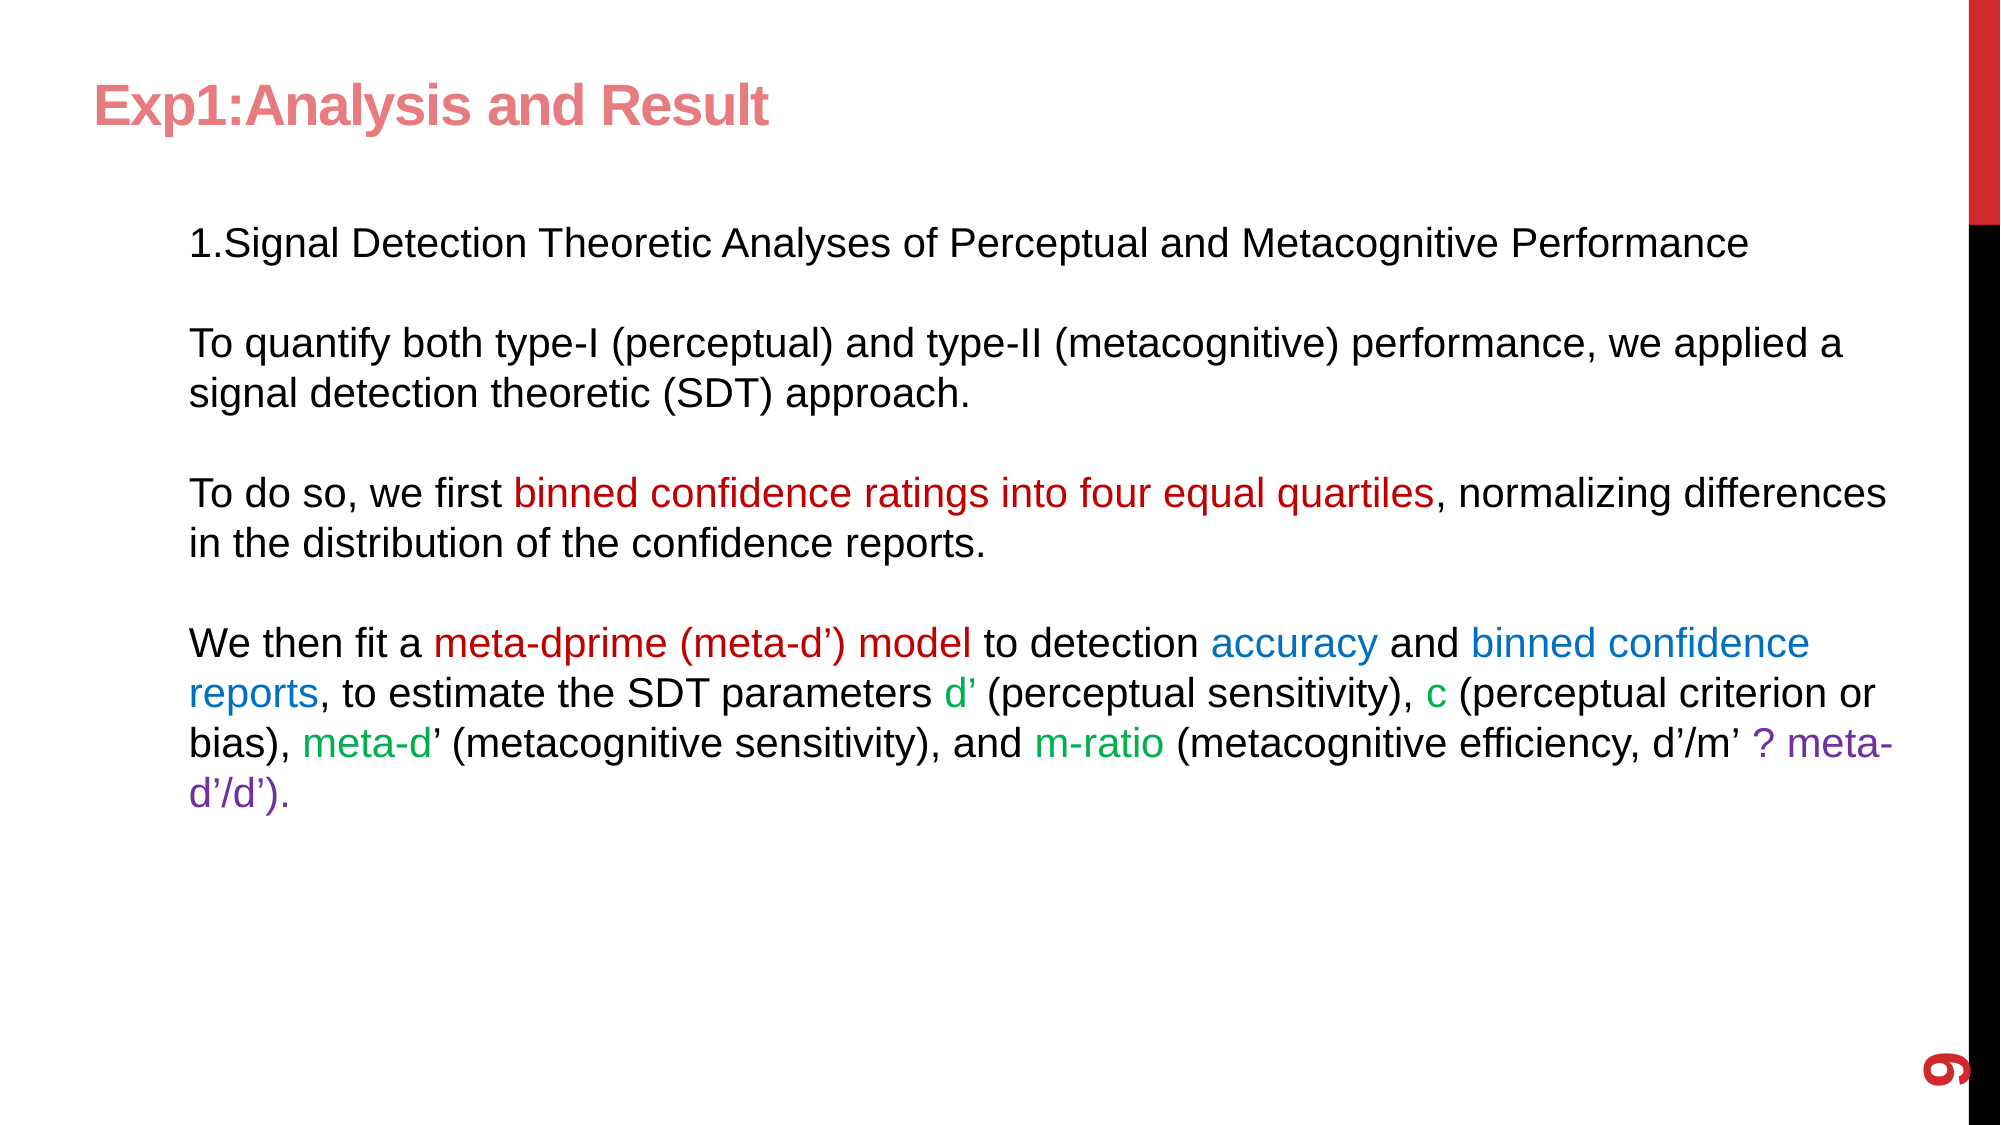

# Exp1:Analysis and Result
1.Signal Detection Theoretic Analyses of Perceptual and Metacognitive Performance

To quantify both type-I (perceptual) and type-II (metacognitive) performance, we applied a signal detection theoretic (SDT) approach.

To do so, we first binned confidence ratings into four equal quartiles, normalizing differences in the distribution of the confidence reports.

We then fit a meta-dprime (meta-d’) model to detection accuracy and binned confidence reports, to estimate the SDT parameters d’ (perceptual sensitivity), c (perceptual criterion or bias), meta-d’ (metacognitive sensitivity), and m-ratio (metacognitive efficiency, d’/m’ ? meta-d’/d’).

9